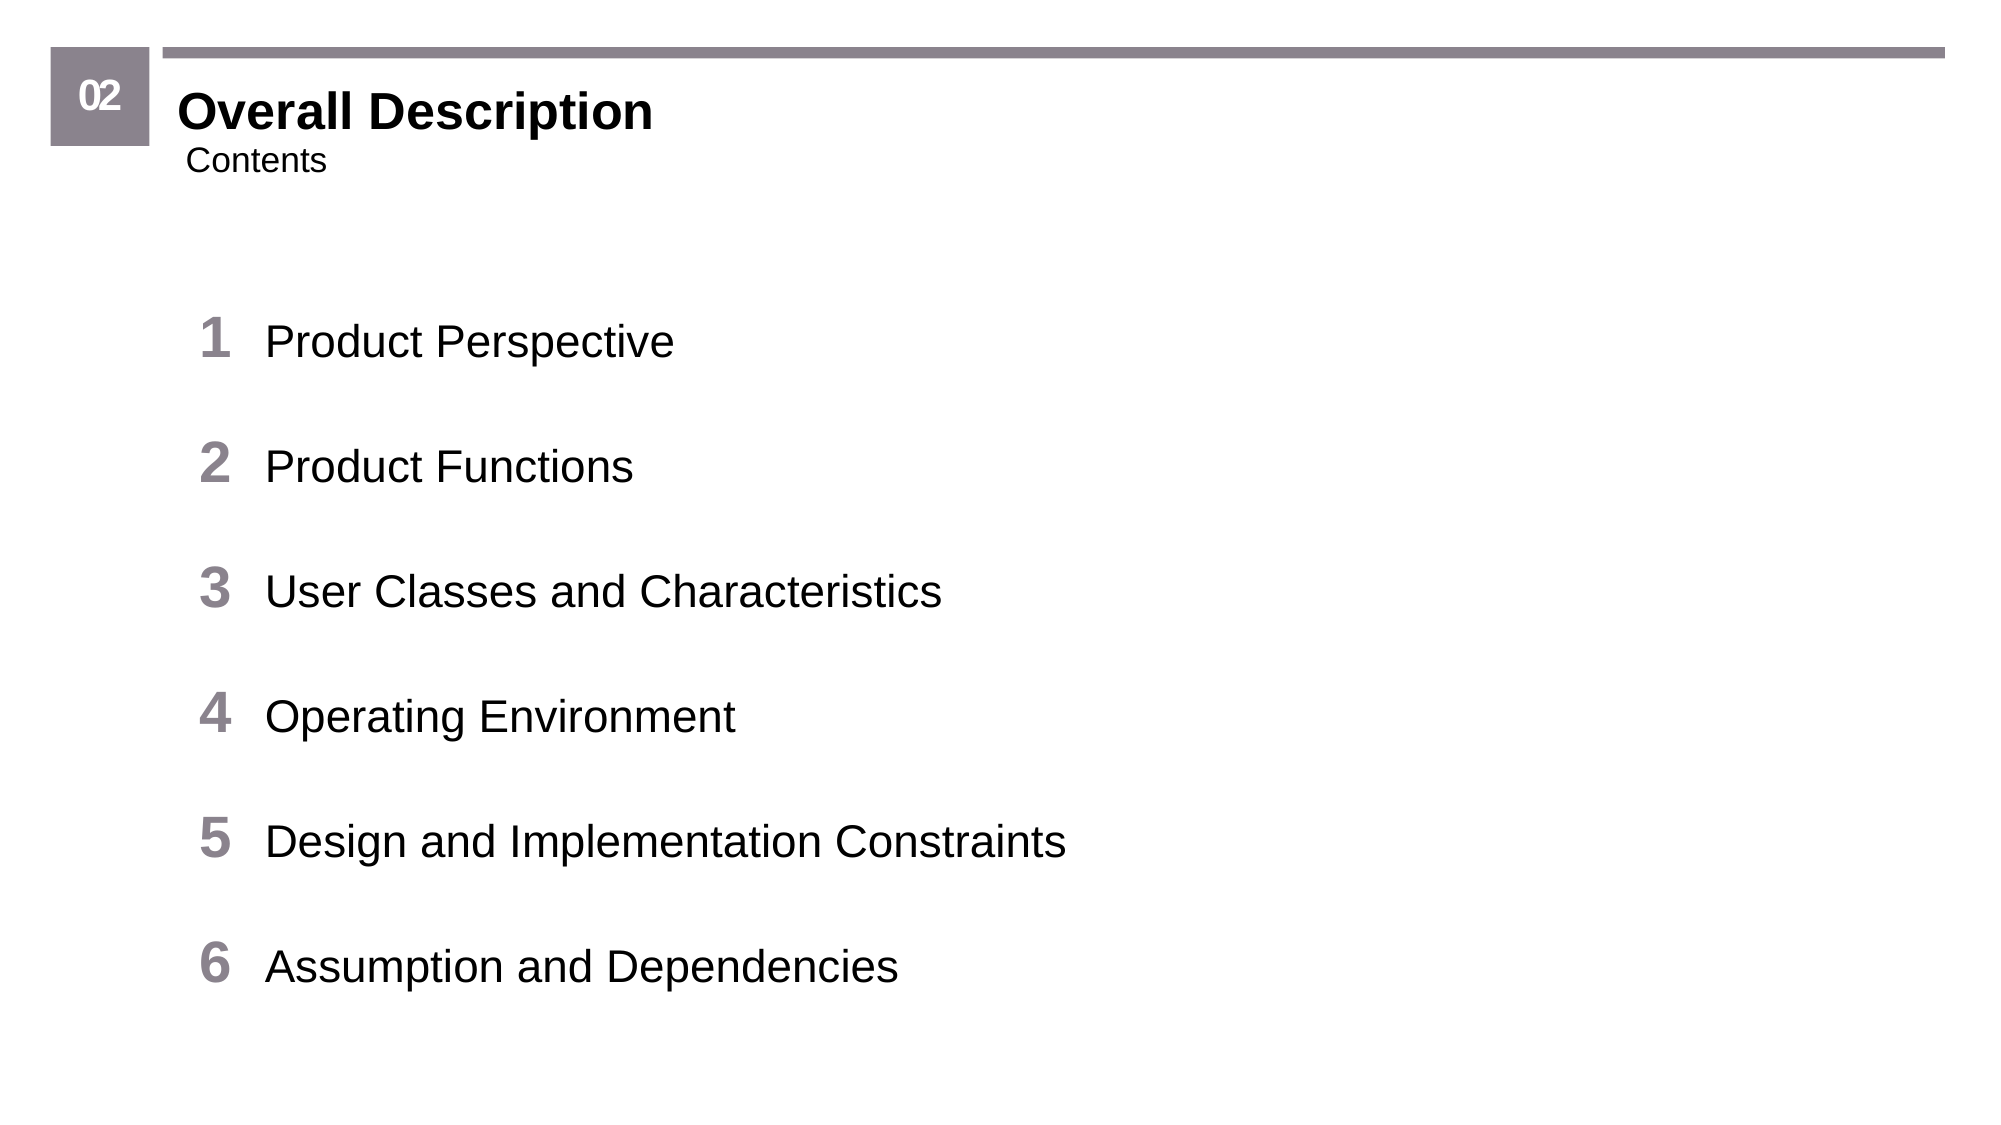

02
Overall Description
Contents
1  Product Perspective

2  Product Functions

3  User Classes and Characteristics

4  Operating Environment

5  Design and Implementation Constraints

6  Assumption and Dependencies